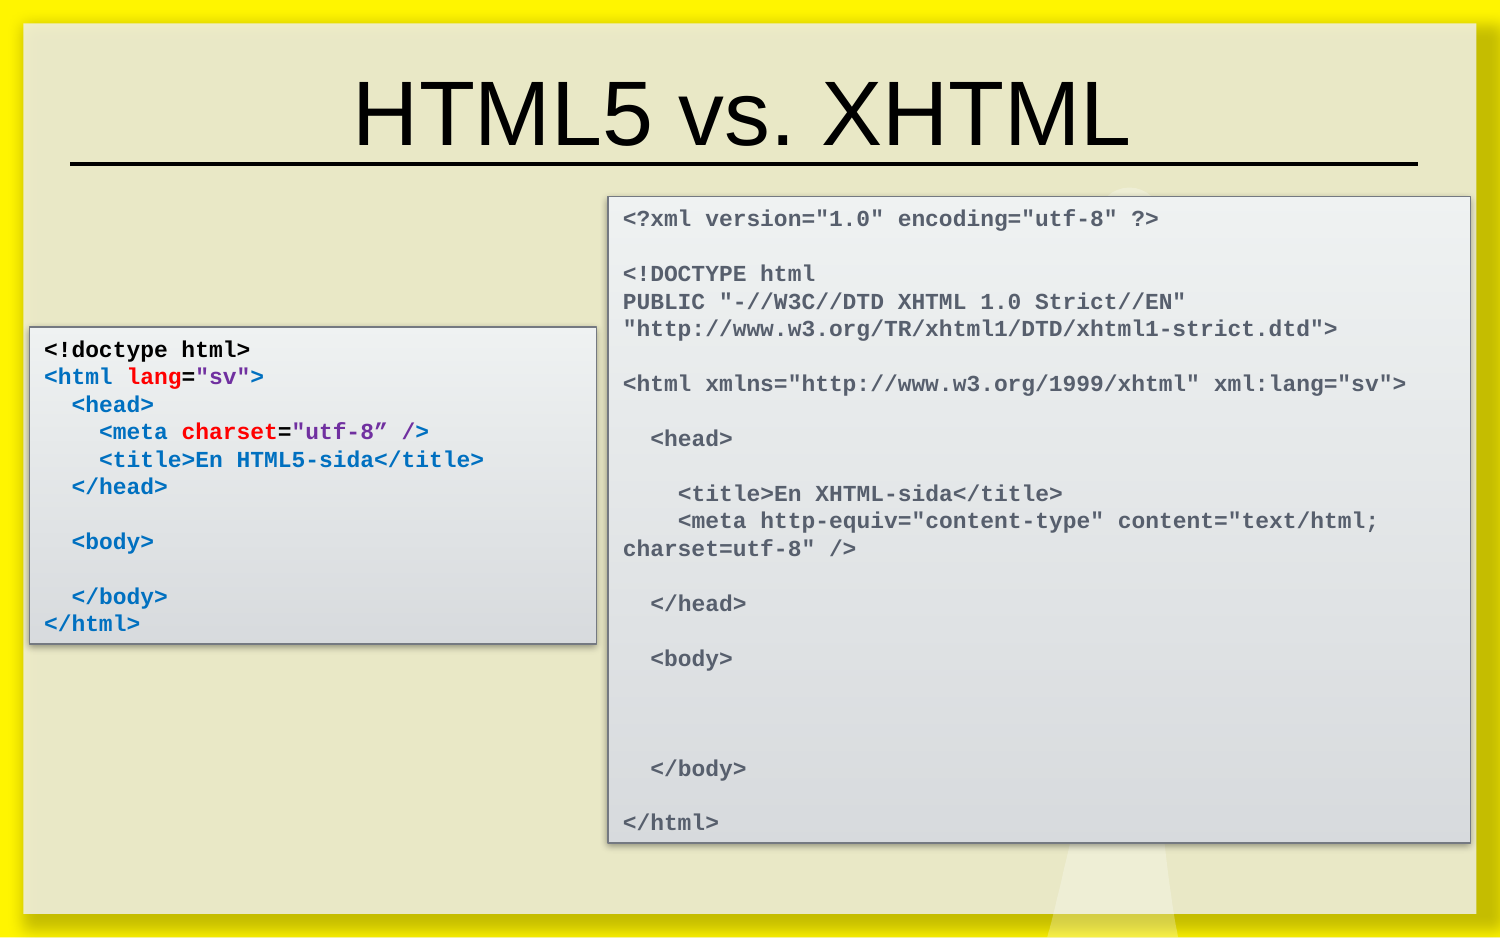

# HTML5 vs. XHTML
<?xml version="1.0" encoding="utf-8" ?>

<!DOCTYPE html
PUBLIC "-//W3C//DTD XHTML 1.0 Strict//EN"
"http://www.w3.org/TR/xhtml1/DTD/xhtml1-strict.dtd">

<html xmlns="http://www.w3.org/1999/xhtml" xml:lang="sv">
  <head>
    <title>En XHTML-sida</title>
    <meta http-equiv="content-type" content="text/html; charset=utf-8" />

  </head>

  <body>

  </body>

</html>
<!doctype html>
<html lang="sv">
  <head>
    <meta charset="utf-8” />
    <title>En HTML5-sida</title>
  </head>

  <body>

  </body>
</html>